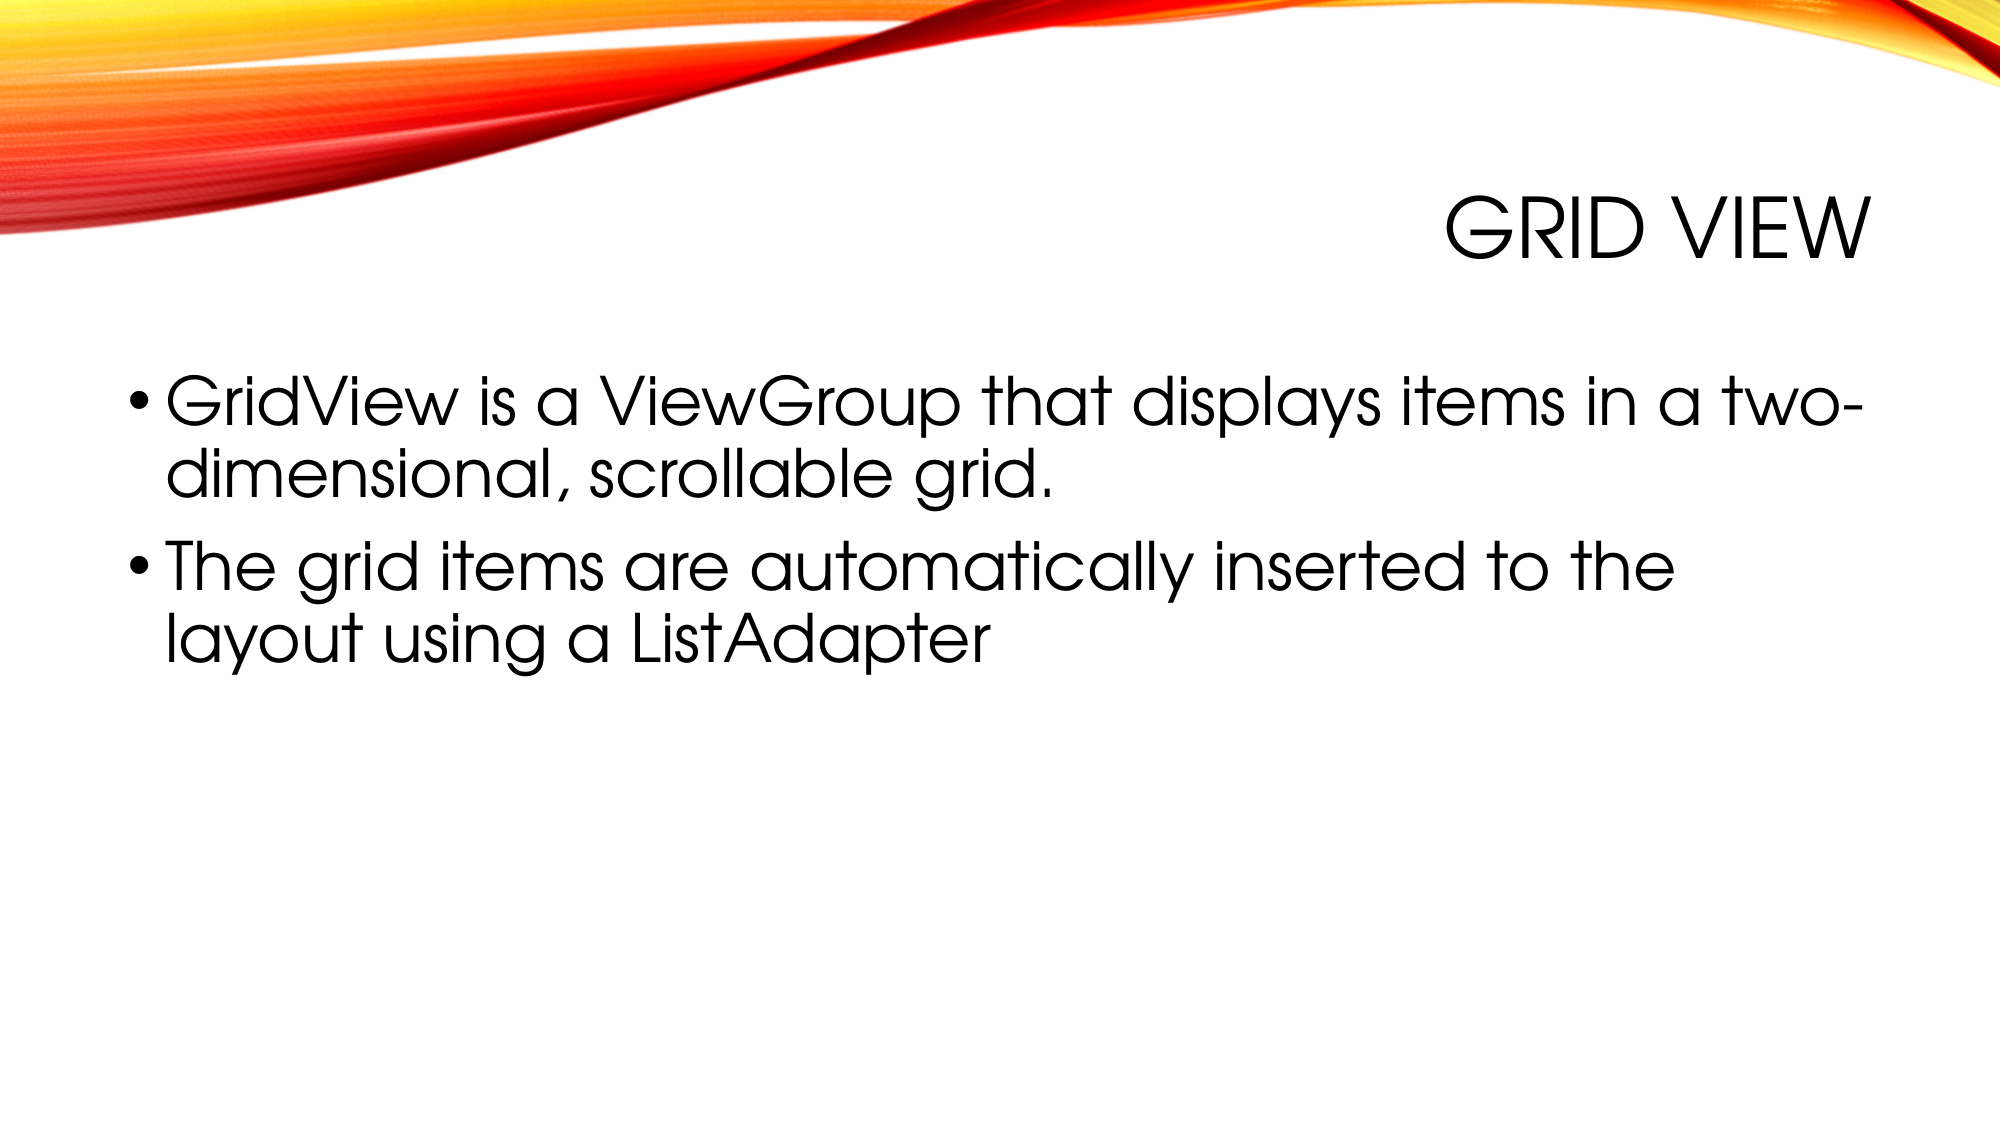

# Grid view
GridView is a ViewGroup that displays items in a two-dimensional, scrollable grid.
The grid items are automatically inserted to the layout using a ListAdapter